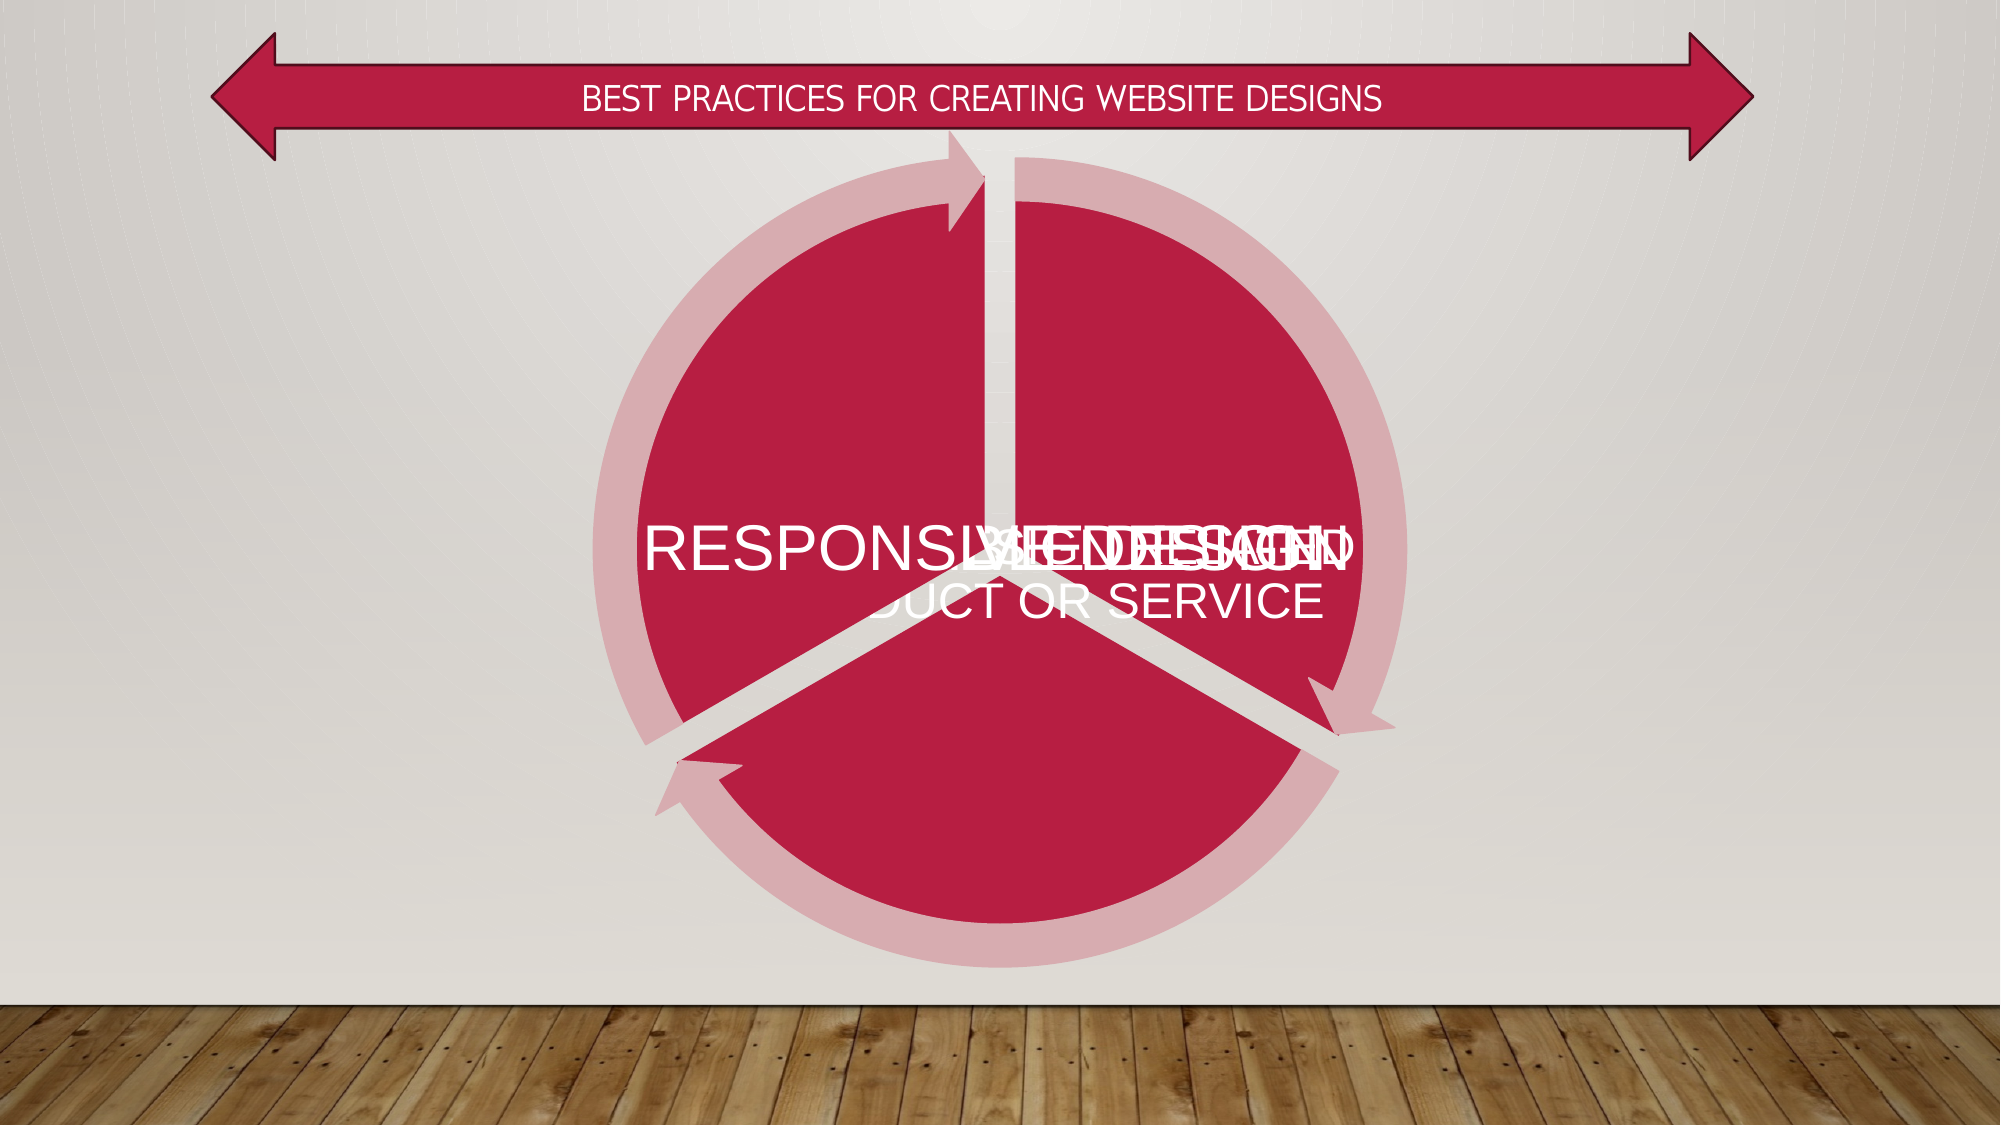

BEST PRACTICES FOR CREATING WEBSITE DESIGNS
ACCESSIBLE DESIGN
TAILORING DESIGN RELATED TO PRODUCT OR SERVICE
RESPONSIVE DESIGN